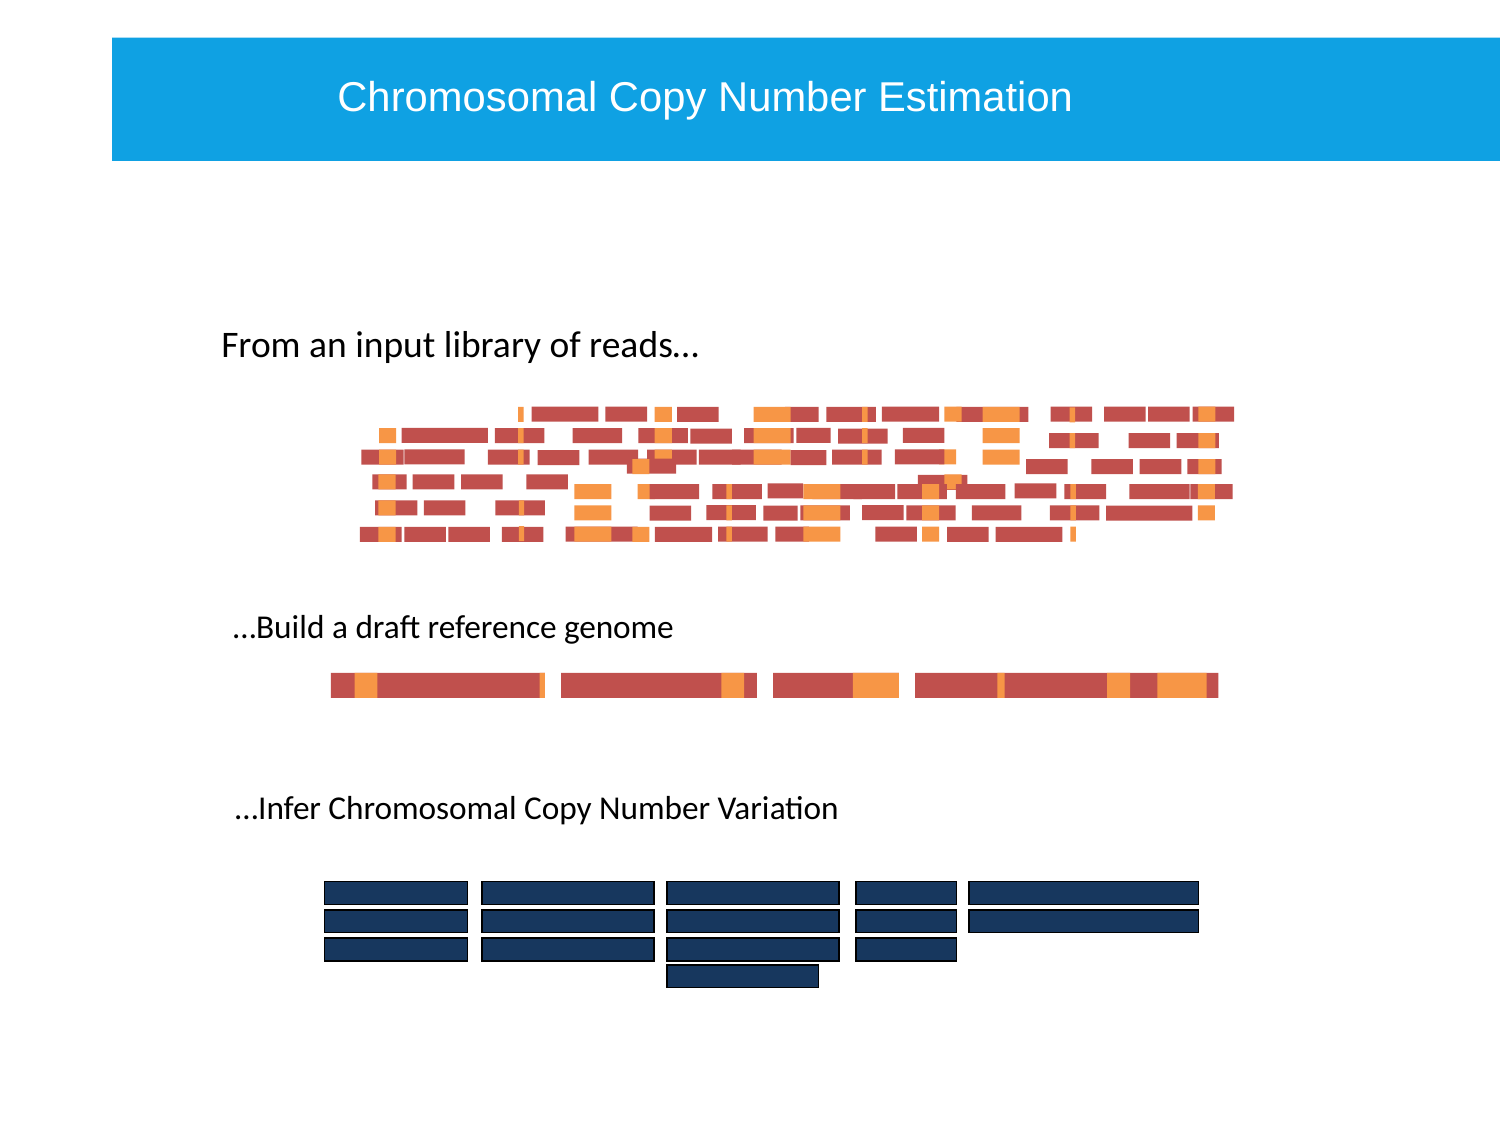

Chromosomal Copy Number Estimation

…to be done..

From an input library of reads…

…Build a draft reference genome

…Infer Chromosomal Copy Number Variation

Name
Function